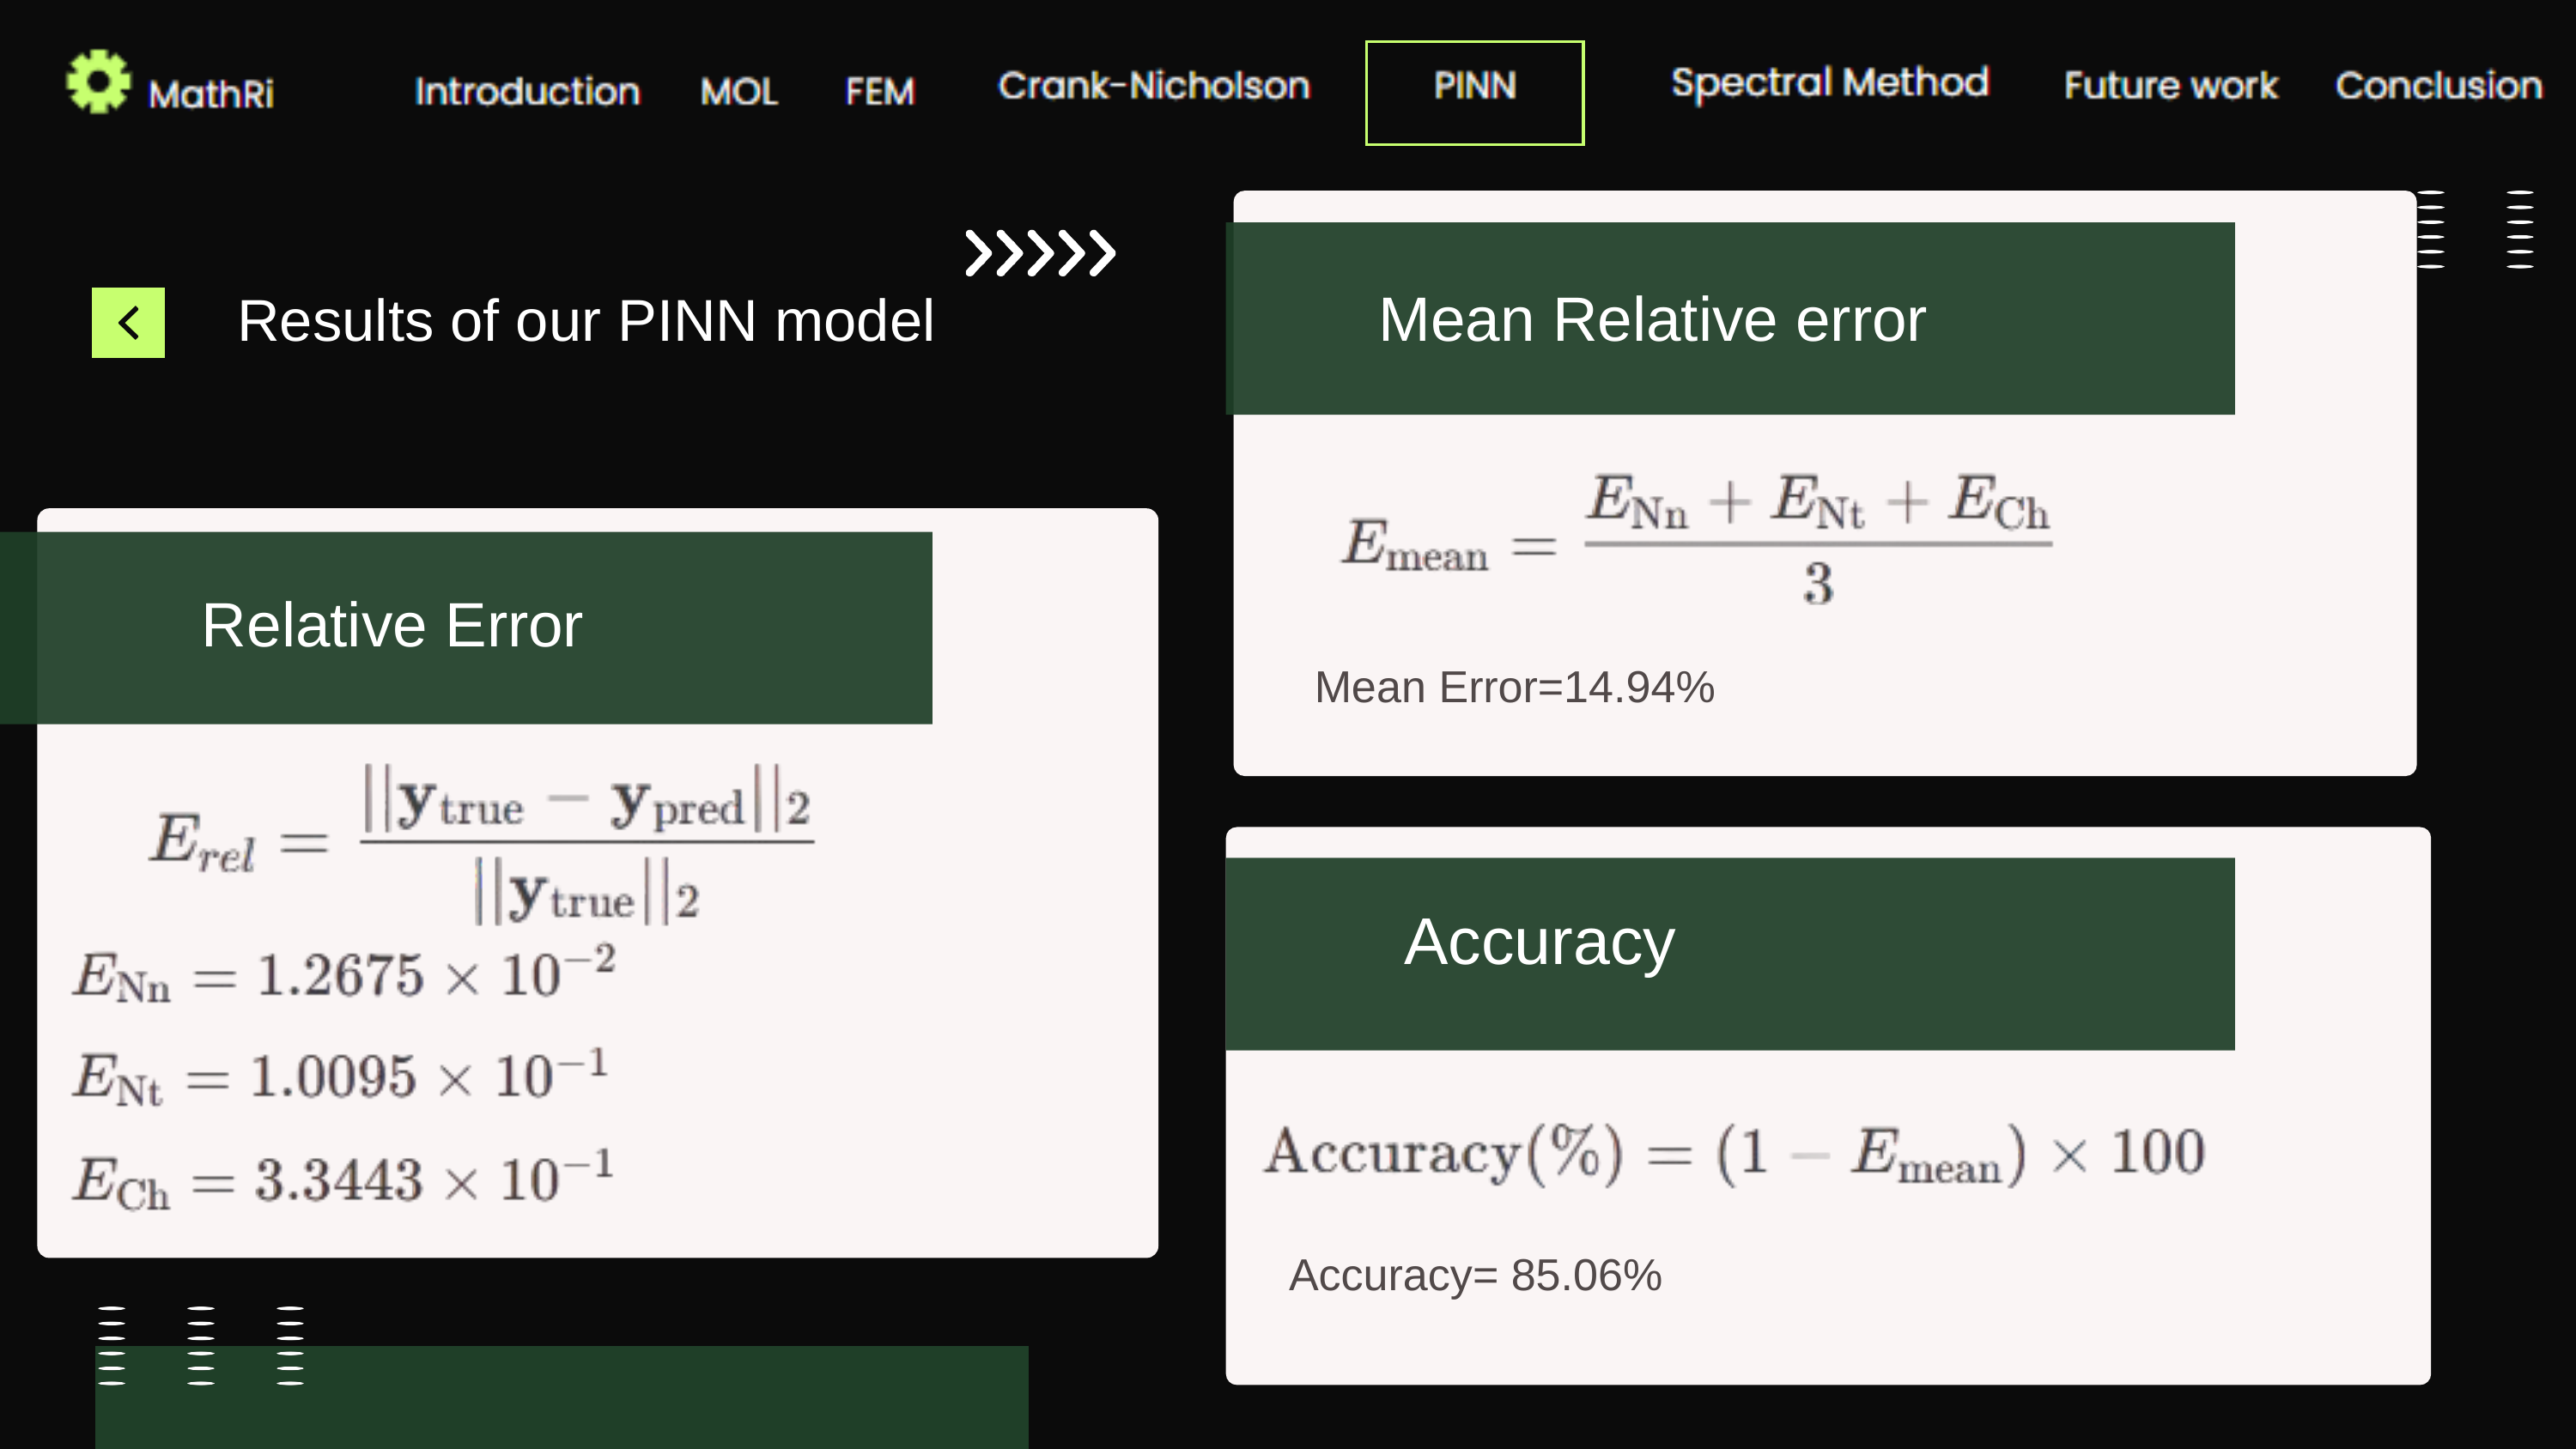

Mean Relative error

Results of our PINN model

Relative Error

Mean Error=14.94%

Accuracy

Mean error

Accuracy= 85.06%